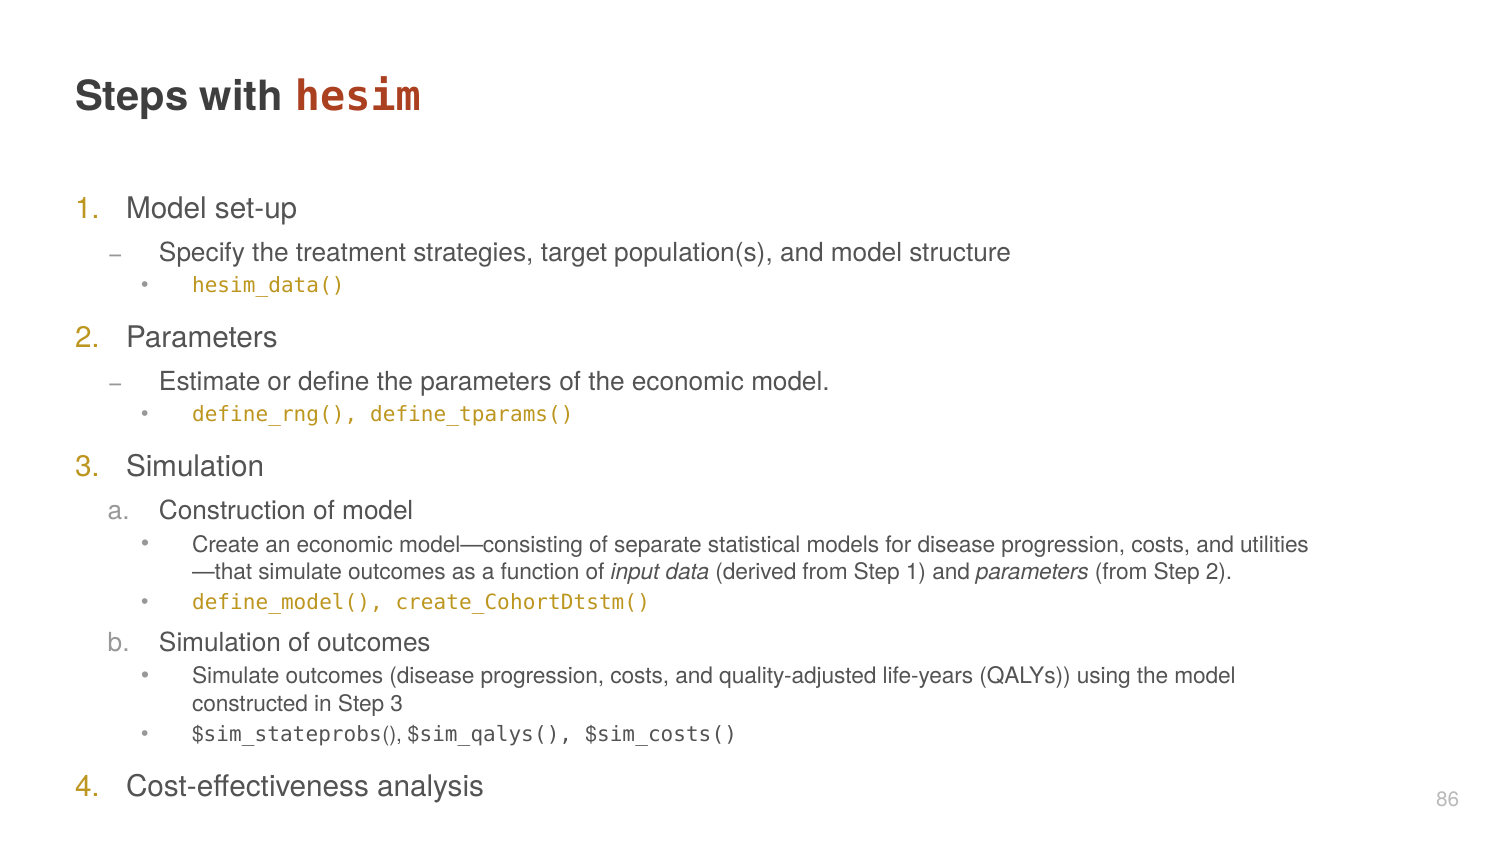

# Steps with hesim
Model set-up
Specify the treatment strategies, target population(s), and model structure
hesim_data()
Parameters
Estimate or define the parameters of the economic model.
define_rng(), define_tparams()
Simulation
Construction of model
Create an economic model—consisting of separate statistical models for disease progression, costs, and utilities—that simulate outcomes as a function of input data (derived from Step 1) and parameters (from Step 2).
define_model(), create_CohortDtstm()
Simulation of outcomes
Simulate outcomes (disease progression, costs, and quality-adjusted life-years (QALYs)) using the model constructed in Step 3
$sim_stateprobs(), $sim_qalys(), $sim_costs()
Cost-effectiveness analysis

86